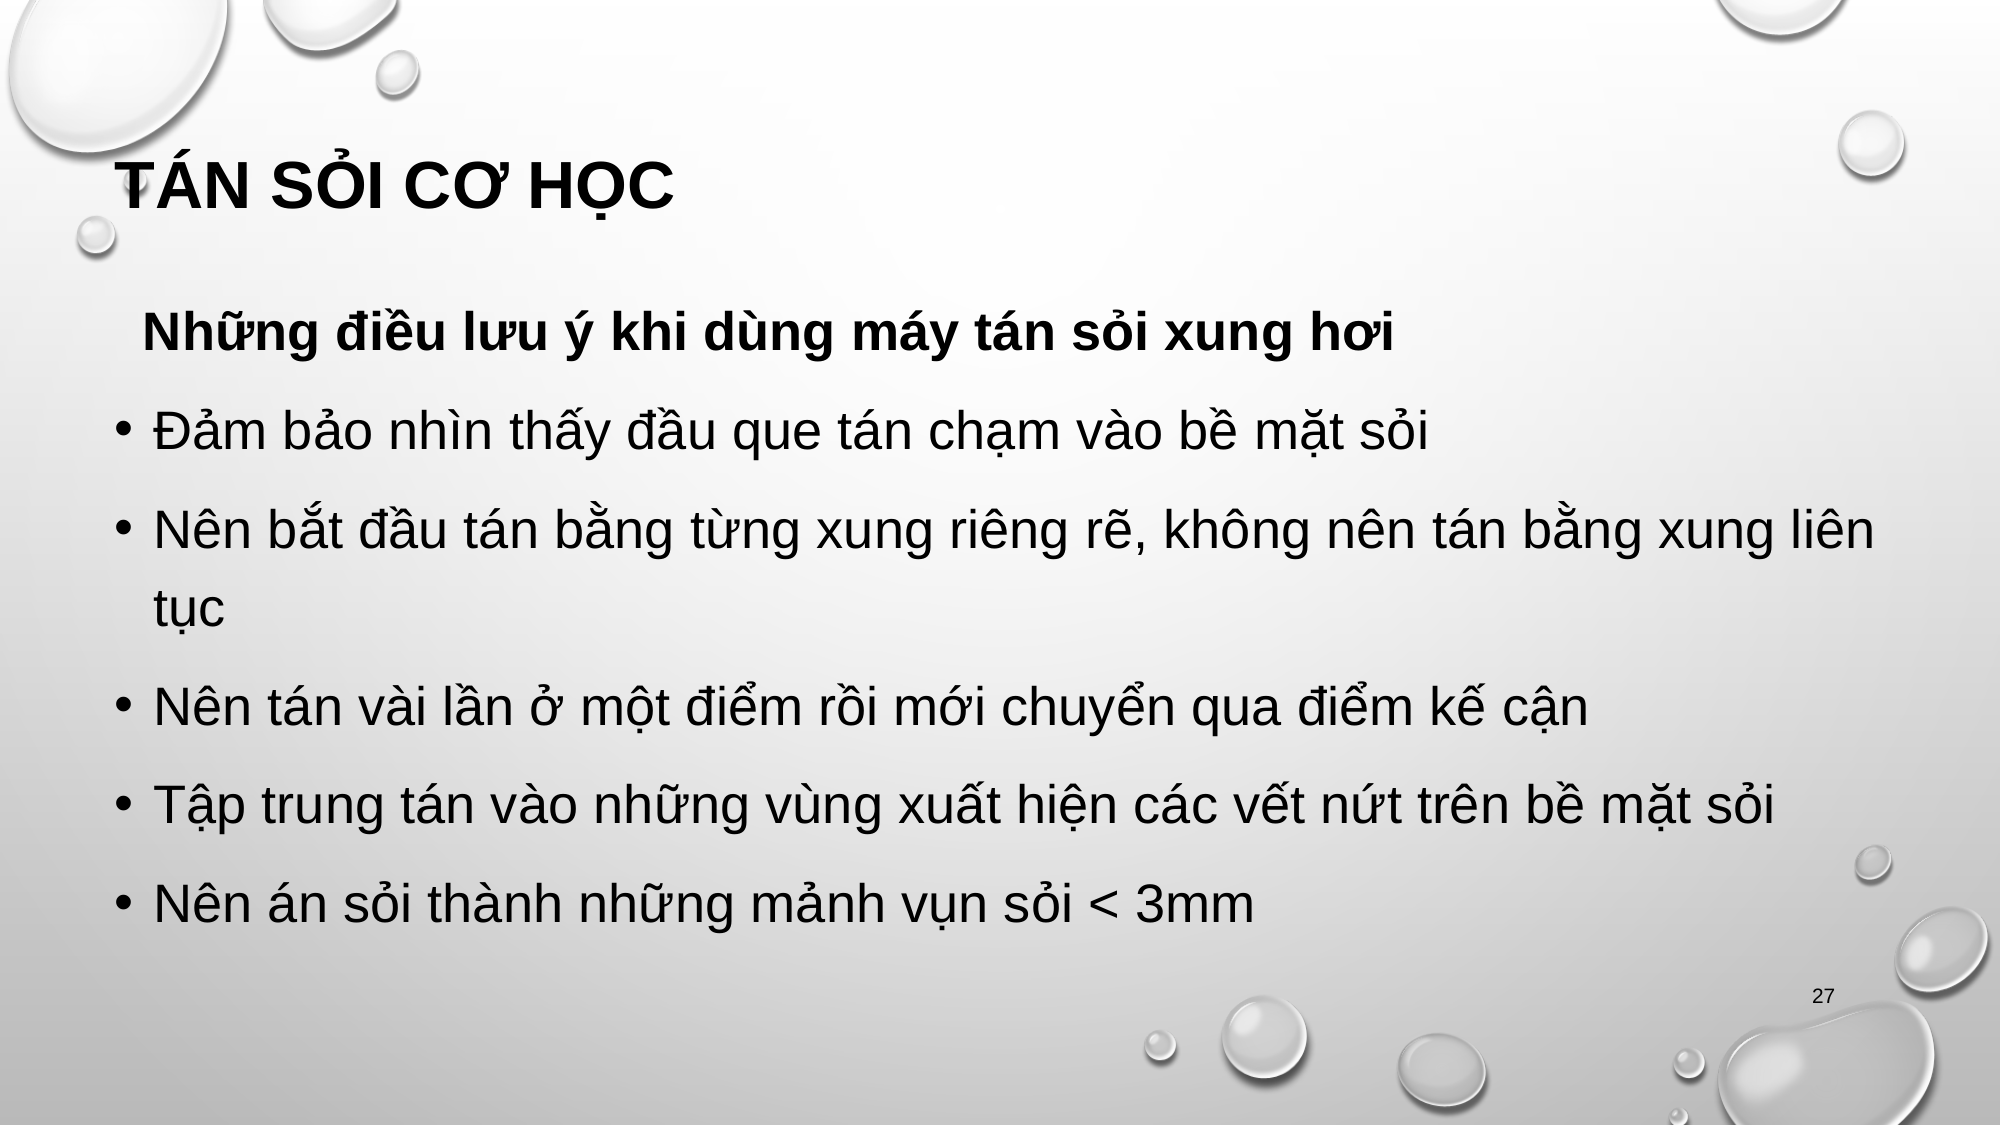

# tán sỏi cơ học
Những điều lưu ý khi dùng máy tán sỏi xung hơi
Đảm bảo nhìn thấy đầu que tán chạm vào bề mặt sỏi
Nên bắt đầu tán bằng từng xung riêng rẽ, không nên tán bằng xung liên tục
Nên tán vài lần ở một điểm rồi mới chuyển qua điểm kế cận
Tập trung tán vào những vùng xuất hiện các vết nứt trên bề mặt sỏi
Nên án sỏi thành những mảnh vụn sỏi < 3mm
27